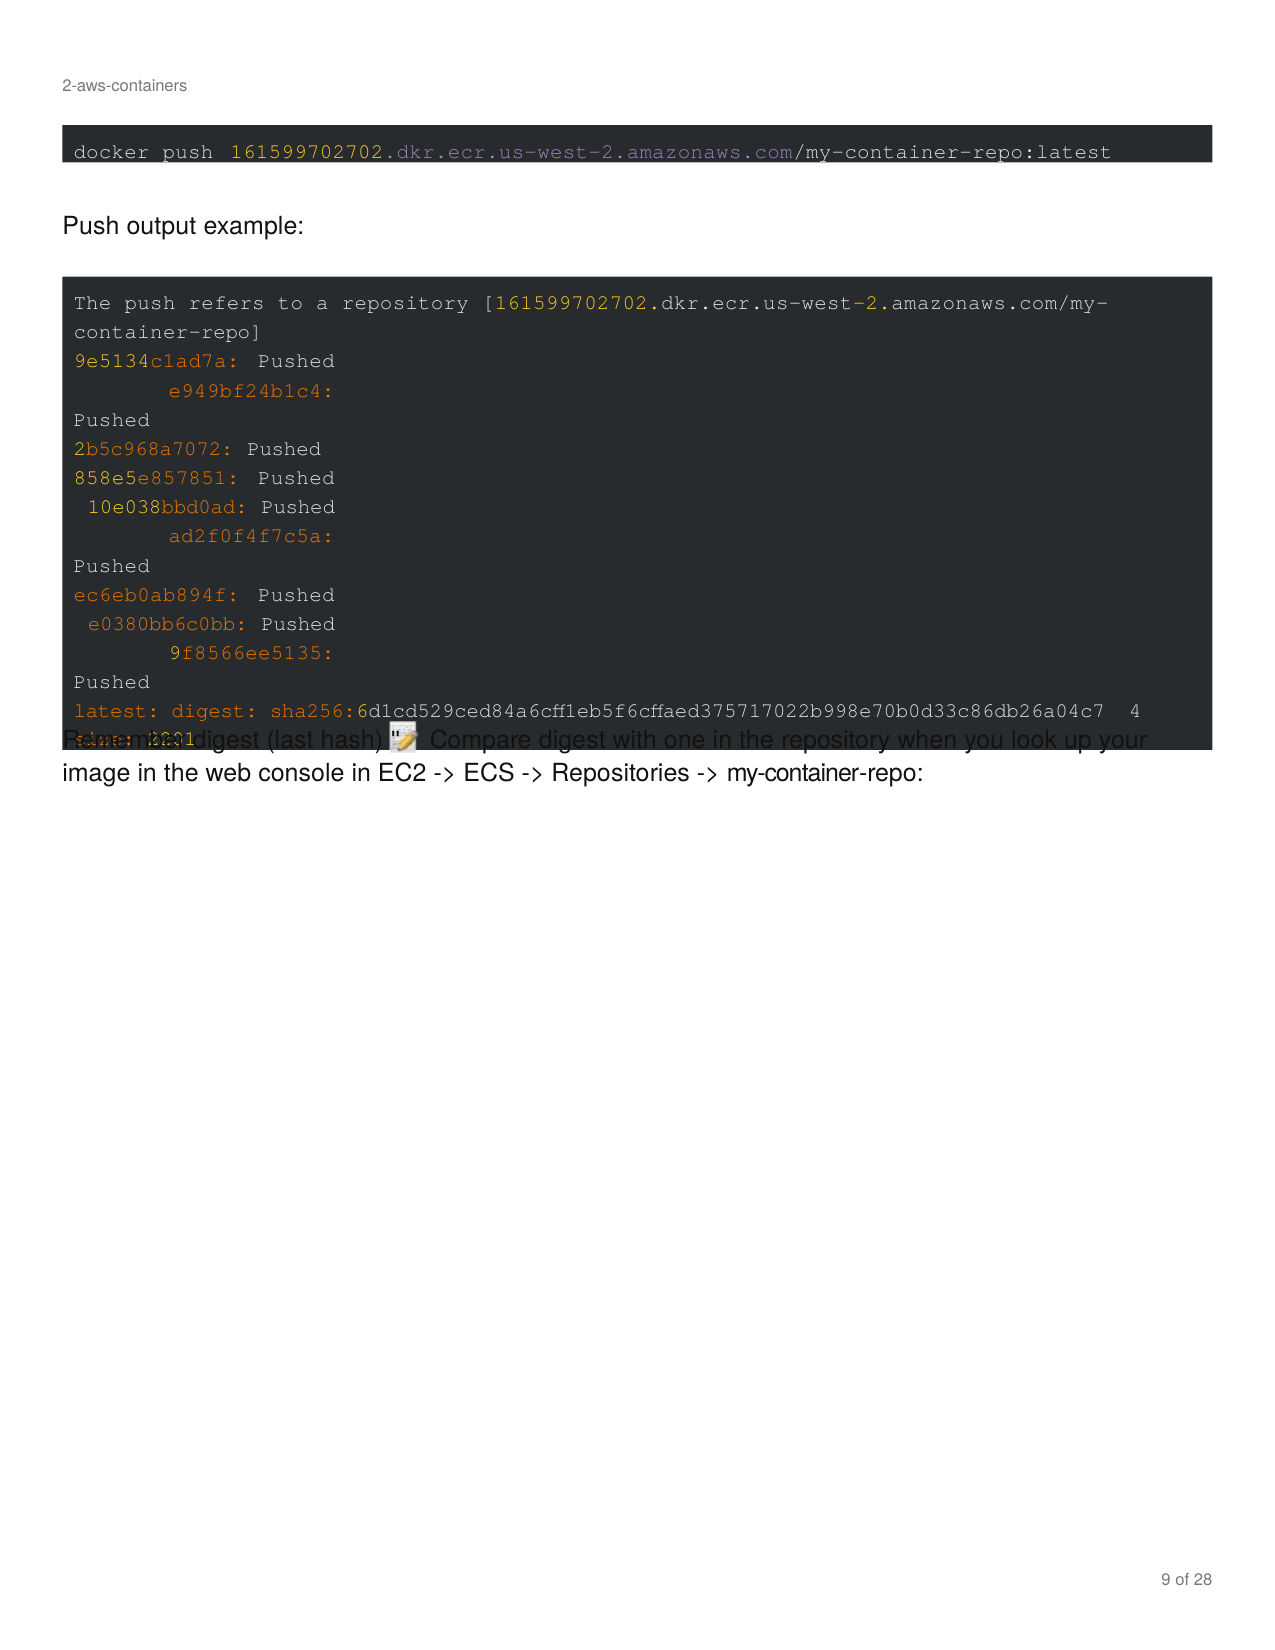

2-aws-containers
docker push 161599702702.dkr.ecr.us-west-2.amazonaws.com/my-container-repo:latest
Push output example:
The push refers to a repository [161599702702.dkr.ecr.us-west-2.amazonaws.com/my-container-repo]
9e5134c1ad7a: Pushed  e949bf24b1c4: Pushed  2b5c968a7072: Pushed  858e5e857851: Pushed  10e038bbd0ad: Pushed  ad2f0f4f7c5a: Pushed  ec6eb0ab894f: Pushed  e0380bb6c0bb: Pushed  9f8566ee5135: Pushed
latest: digest: sha256:6d1cd529ced84a6cff1eb5f6cffaed375717022b998e70b0d33c86db26a04c7  4 size: 2201
Remember digest (last hash) " Compare digest with one in the repository when you look up your  image in the web console in EC2 -> ECS -> Repositories -> my-container-repo:

9 of 28